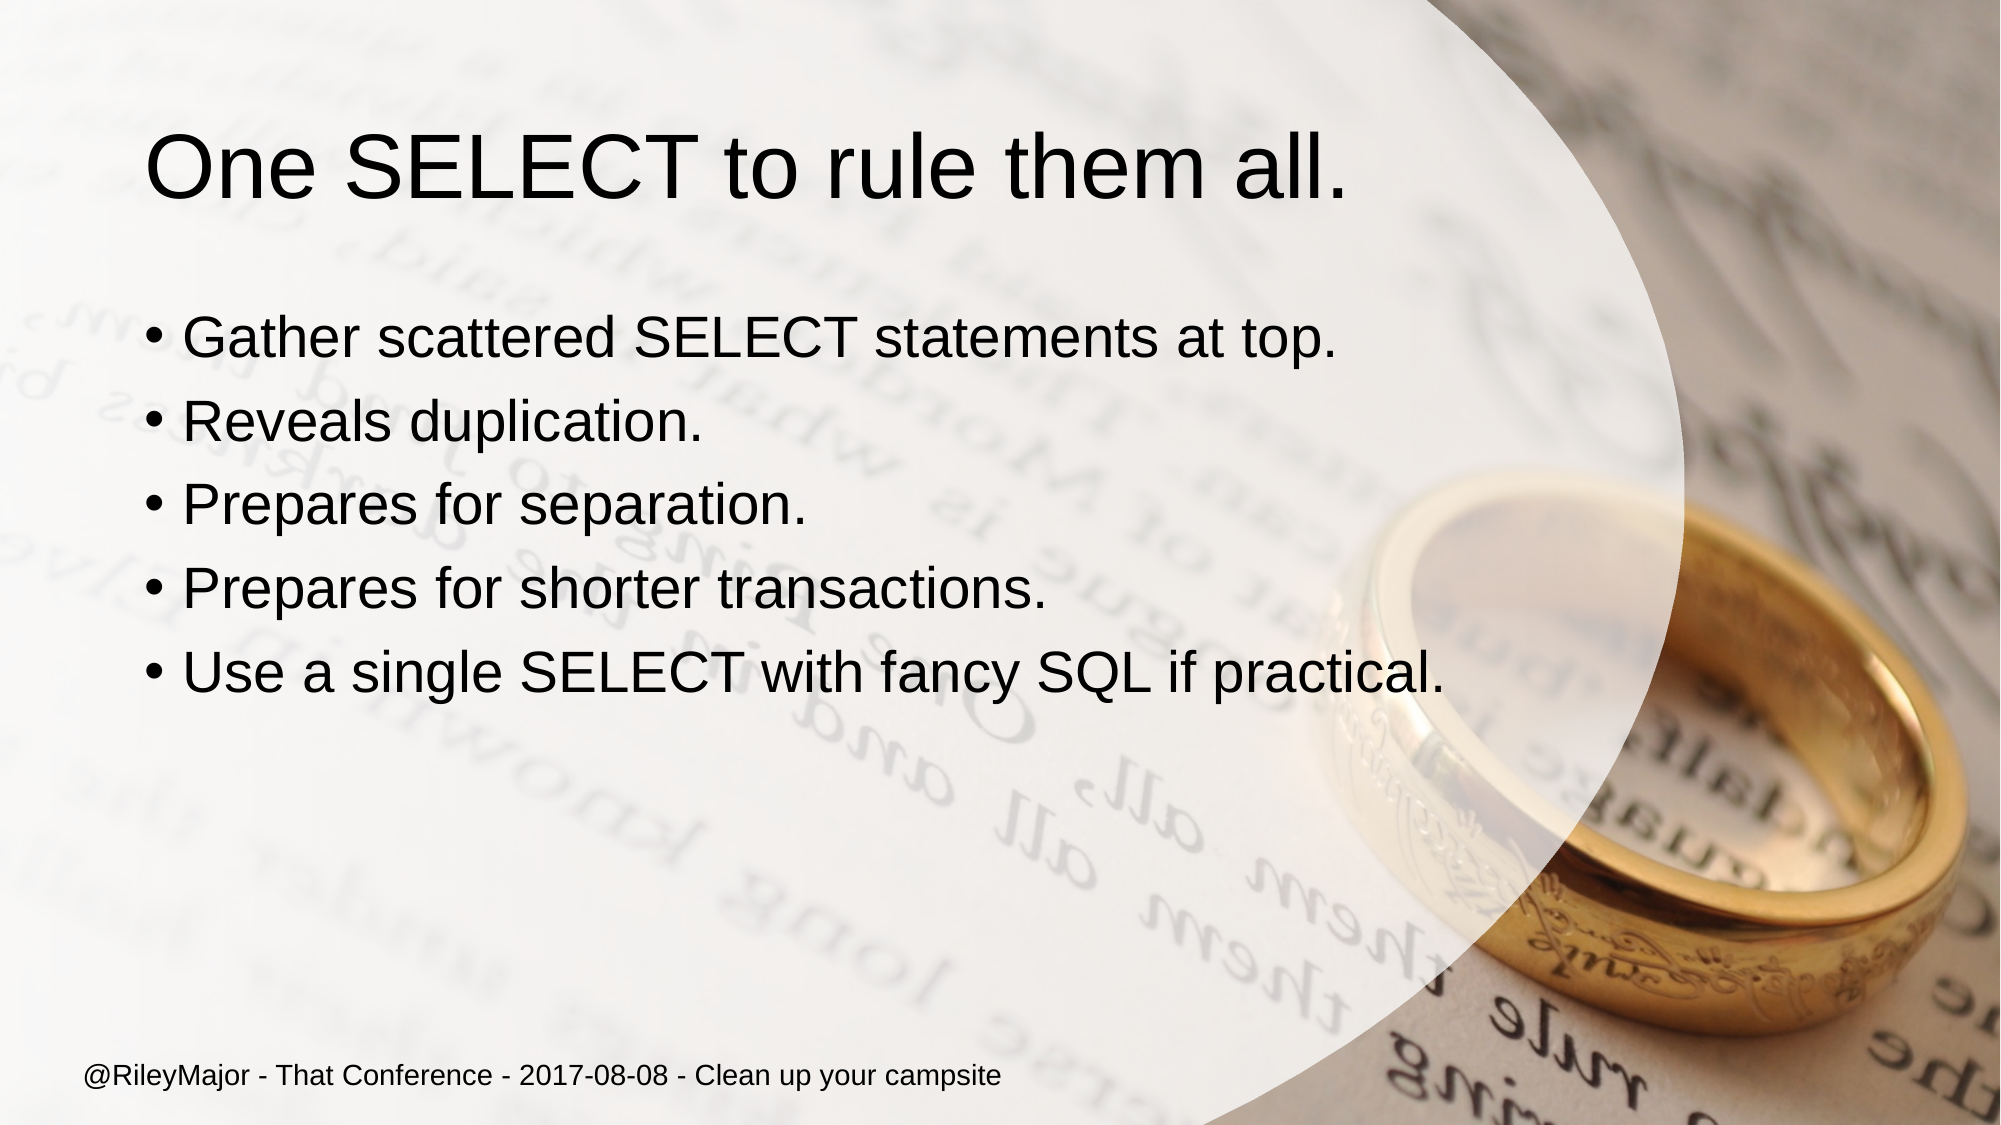

# One SELECT to rule them all.
Gather scattered SELECT statements at top.
Reveals duplication.
Prepares for separation.
Prepares for shorter transactions.
Use a single SELECT with fancy SQL if practical.
24